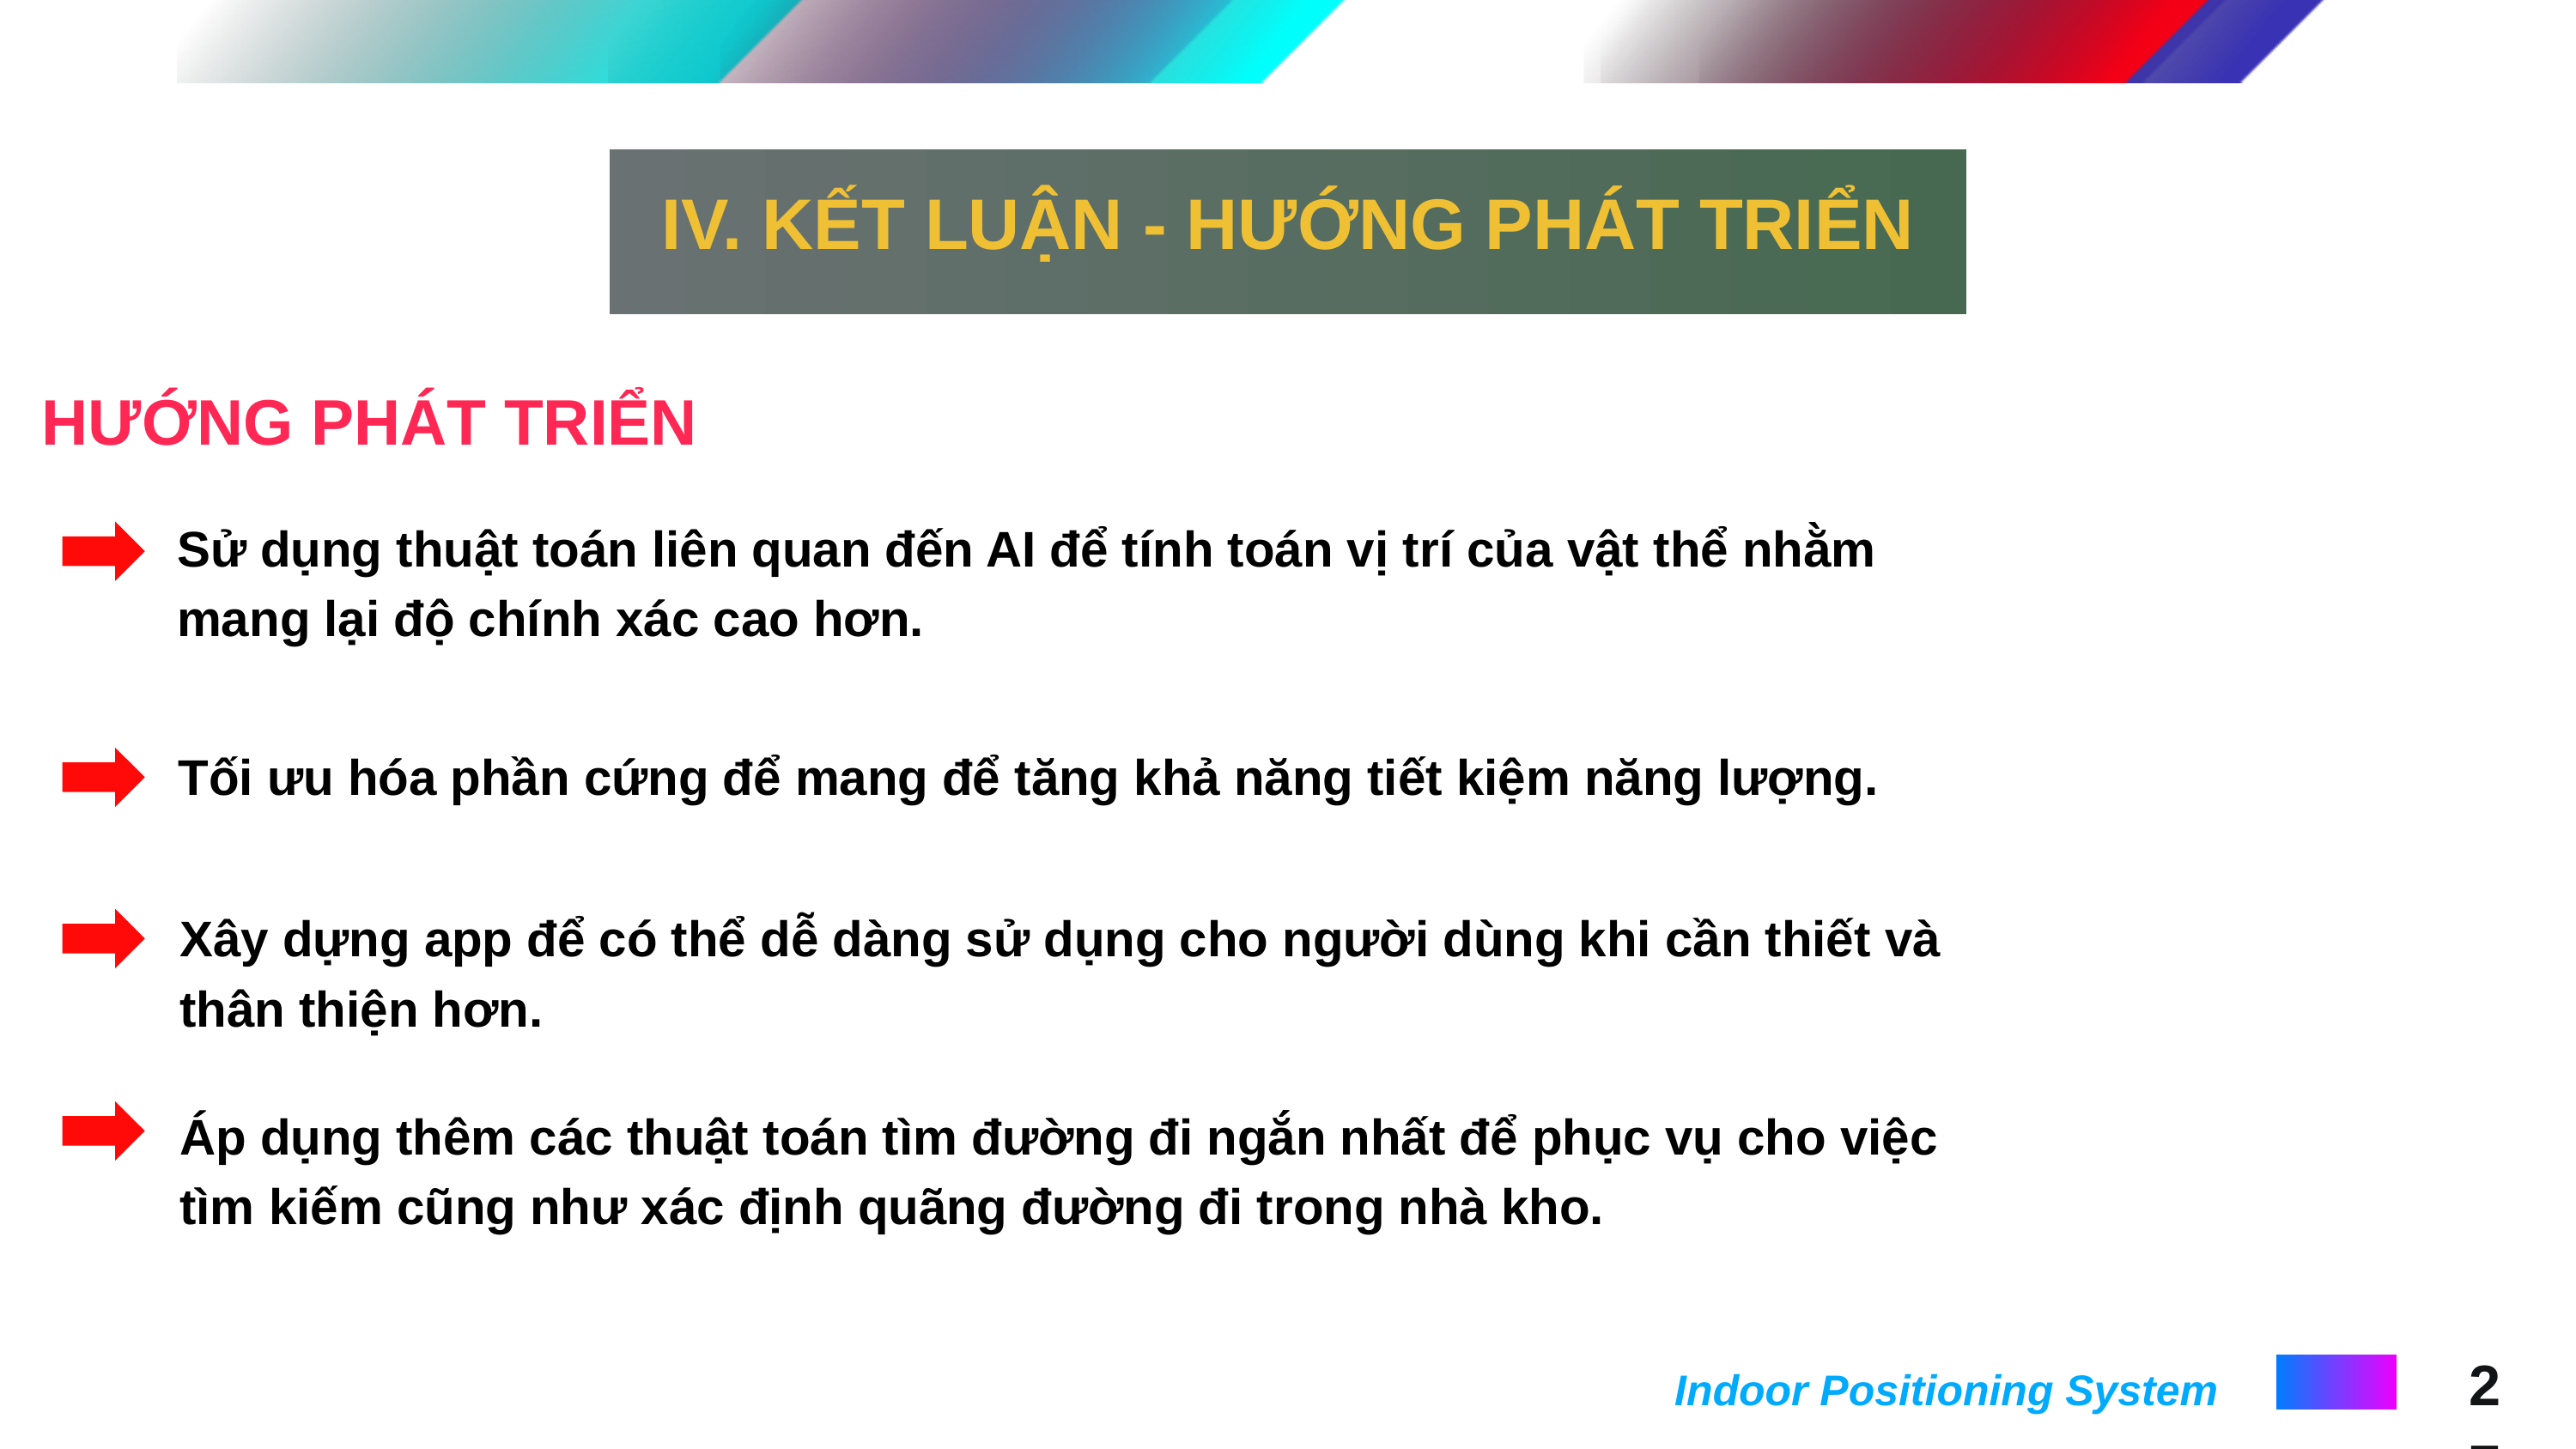

IV. KẾT LUẬN - HƯỚNG PHÁT TRIỂN
HƯỚNG PHÁT TRIỂN
Sử dụng thuật toán liên quan đến AI để tính toán vị trí của vật thể nhằm mang lại độ chính xác cao hơn.

Tối ưu hóa phần cứng để mang để tăng khả năng tiết kiệm năng lượng.

Xây dựng app để có thể dễ dàng sử dụng cho người dùng khi cần thiết và thân thiện hơn.

Áp dụng thêm các thuật toán tìm đường đi ngắn nhất để phục vụ cho việc tìm kiếm cũng như xác định quãng đường đi trong nhà kho.

27
Indoor Positioning System